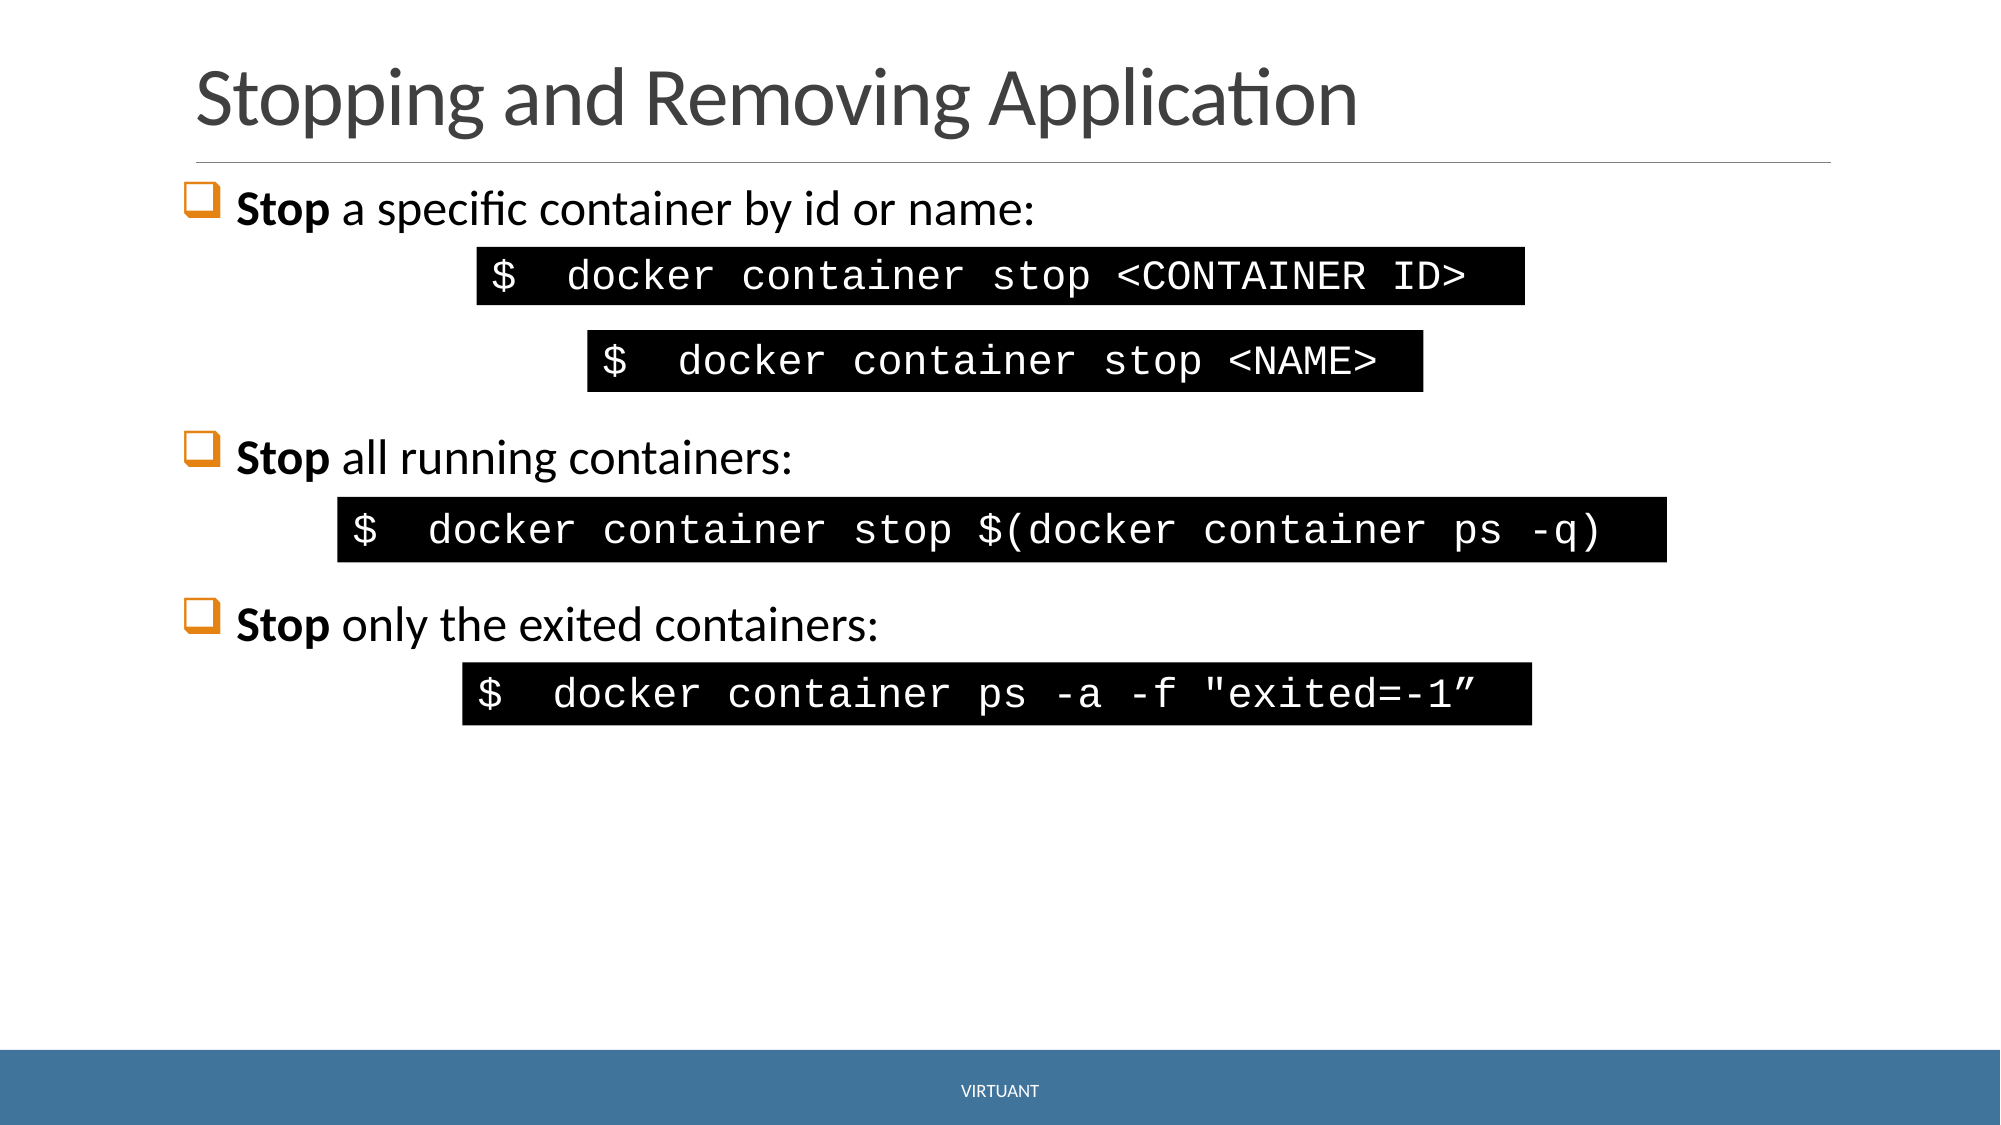

# Stopping and Removing Application
 Stop a specific container by id or name:

 Stop all running containers:

 Stop only the exited containers:

$  docker container stop <CONTAINER ID>
$  docker container stop <NAME>
$  docker container stop $(docker container ps -q)
$  docker container ps -a -f "exited=-1”
Virtuant